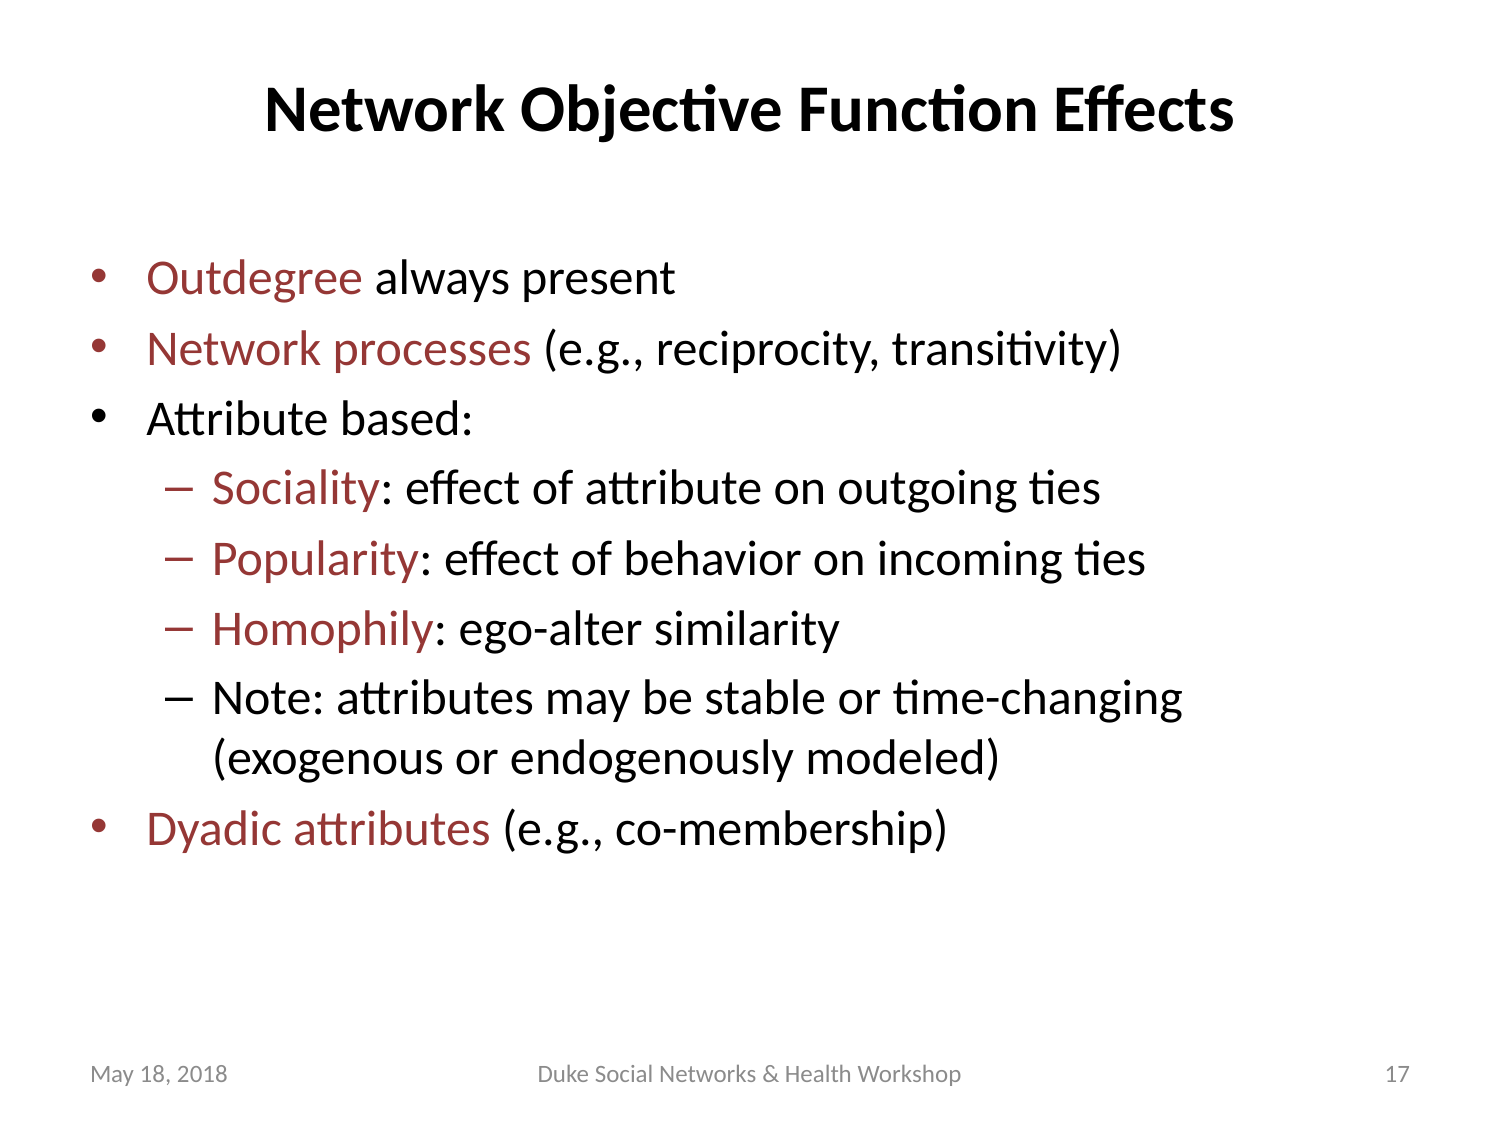

Network Objective Function Effects
Outdegree always present
Network processes (e.g., reciprocity, transitivity)
Attribute based:
Sociality: effect of attribute on outgoing ties
Popularity: effect of behavior on incoming ties
Homophily: ego-alter similarity
Note: attributes may be stable or time-changing (exogenous or endogenously modeled)
Dyadic attributes (e.g., co-membership)
May 18, 2018
Duke Social Networks & Health Workshop
17